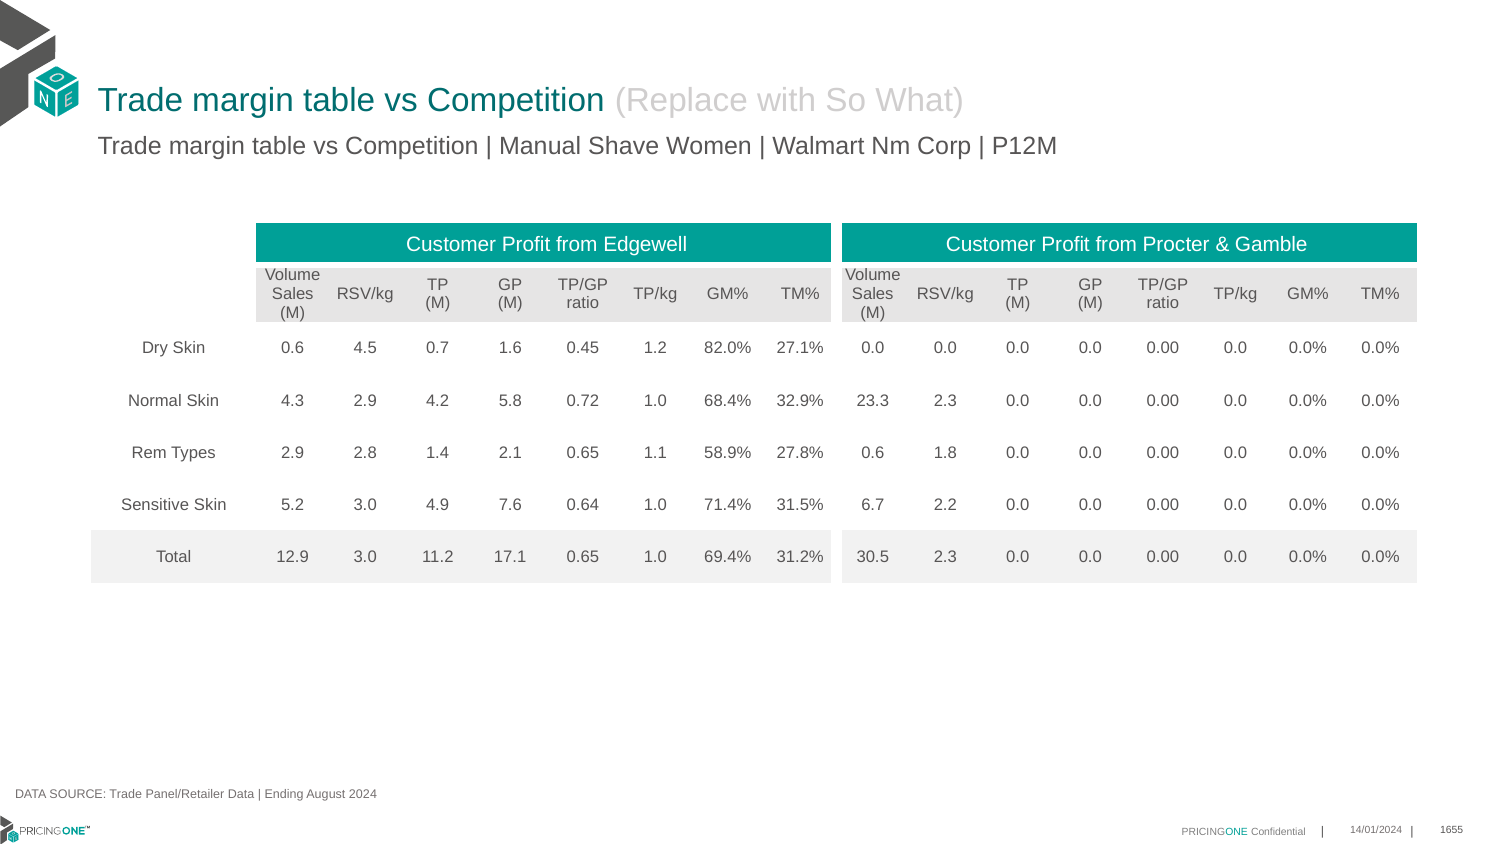

# Trade margin table vs Competition (Replace with So What)
Trade margin table vs Competition | Manual Shave Women | Walmart Nm Corp | P12M
|  | Customer Profit from Edgewell |  |  |  |  |  |  |  | Customer Profit from Procter & Gamble |  |  |  |  |  |  |  |
| --- | --- | --- | --- | --- | --- | --- | --- | --- | --- | --- | --- | --- | --- | --- | --- | --- |
|  | Volume Sales (M) | RSV/kg | TP (M) | GP (M) | TP/GP ratio | TP/kg | GM% | TM% | Volume Sales (M) | RSV/kg | TP (M) | GP (M) | TP/GP ratio | TP/kg | GM% | TM% |
| Dry Skin | 0.6 | 4.5 | 0.7 | 1.6 | 0.45 | 1.2 | 82.0% | 27.1% | 0.0 | 0.0 | 0.0 | 0.0 | 0.00 | 0.0 | 0.0% | 0.0% |
| Normal Skin | 4.3 | 2.9 | 4.2 | 5.8 | 0.72 | 1.0 | 68.4% | 32.9% | 23.3 | 2.3 | 0.0 | 0.0 | 0.00 | 0.0 | 0.0% | 0.0% |
| Rem Types | 2.9 | 2.8 | 1.4 | 2.1 | 0.65 | 1.1 | 58.9% | 27.8% | 0.6 | 1.8 | 0.0 | 0.0 | 0.00 | 0.0 | 0.0% | 0.0% |
| Sensitive Skin | 5.2 | 3.0 | 4.9 | 7.6 | 0.64 | 1.0 | 71.4% | 31.5% | 6.7 | 2.2 | 0.0 | 0.0 | 0.00 | 0.0 | 0.0% | 0.0% |
| Total | 12.9 | 3.0 | 11.2 | 17.1 | 0.65 | 1.0 | 69.4% | 31.2% | 30.5 | 2.3 | 0.0 | 0.0 | 0.00 | 0.0 | 0.0% | 0.0% |
DATA SOURCE: Trade Panel/Retailer Data | Ending August 2024

14/01/2024
1655